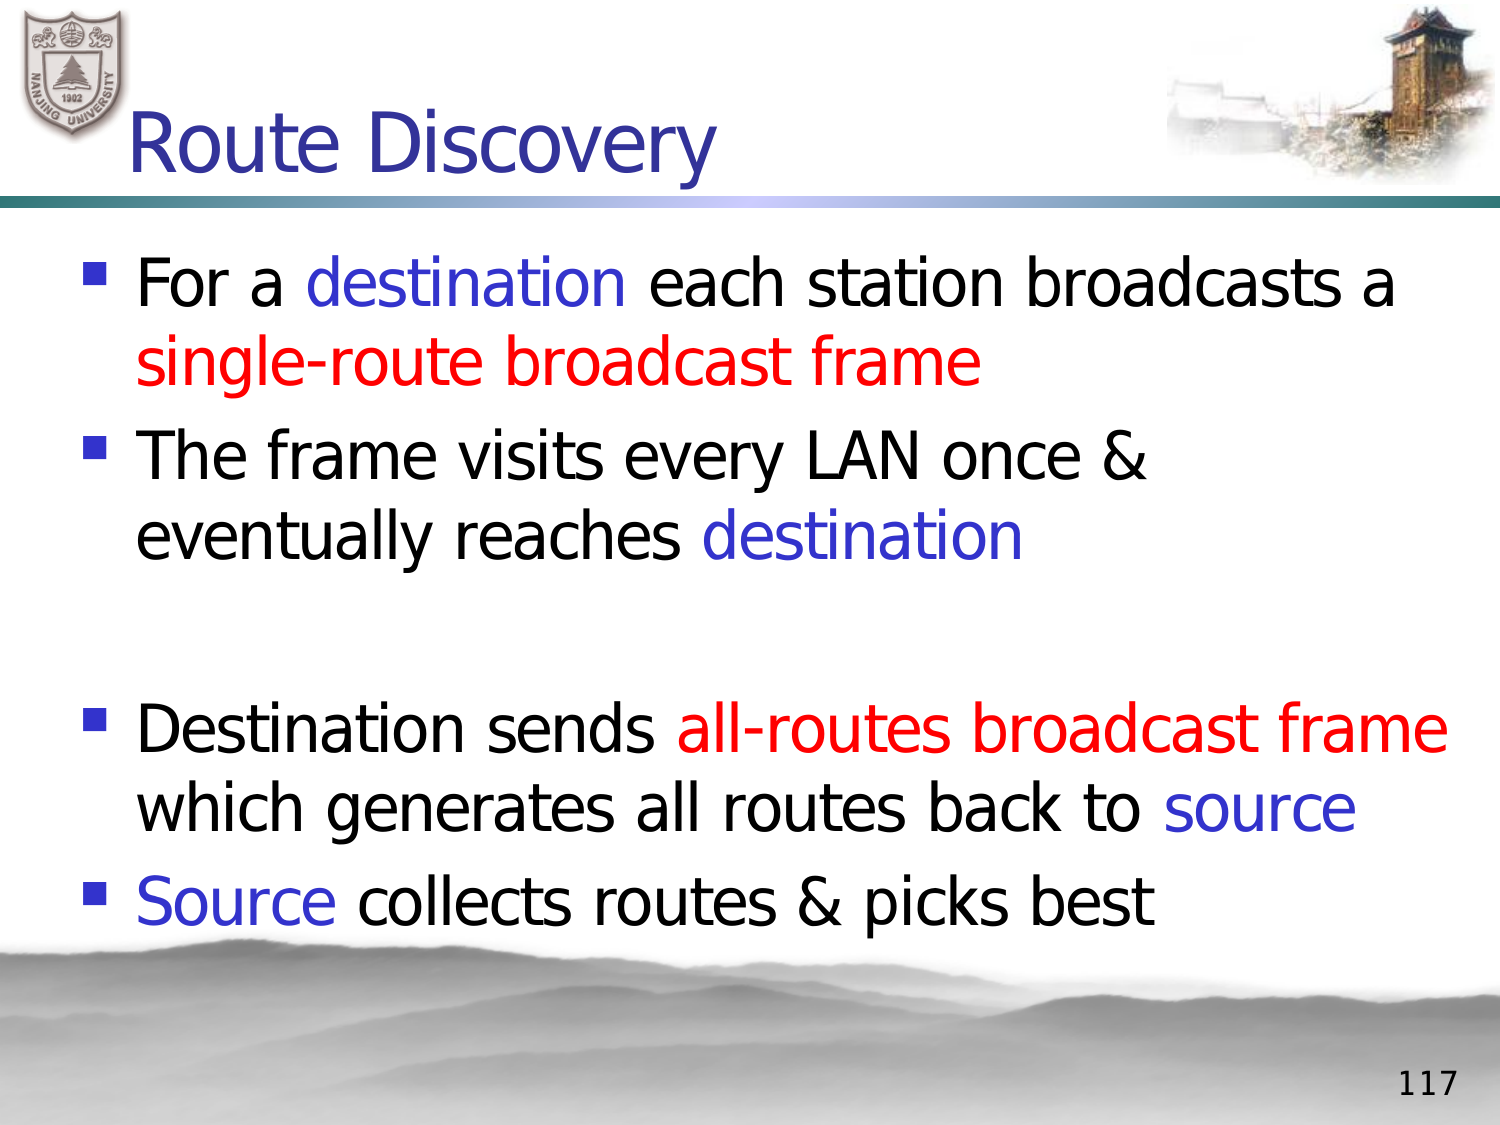

# Route Discovery
For a destination each station broadcasts a single-route broadcast frame
The frame visits every LAN once & eventually reaches destination

Destination sends all-routes broadcast frame which generates all routes back to source
Source collects routes & picks best
117